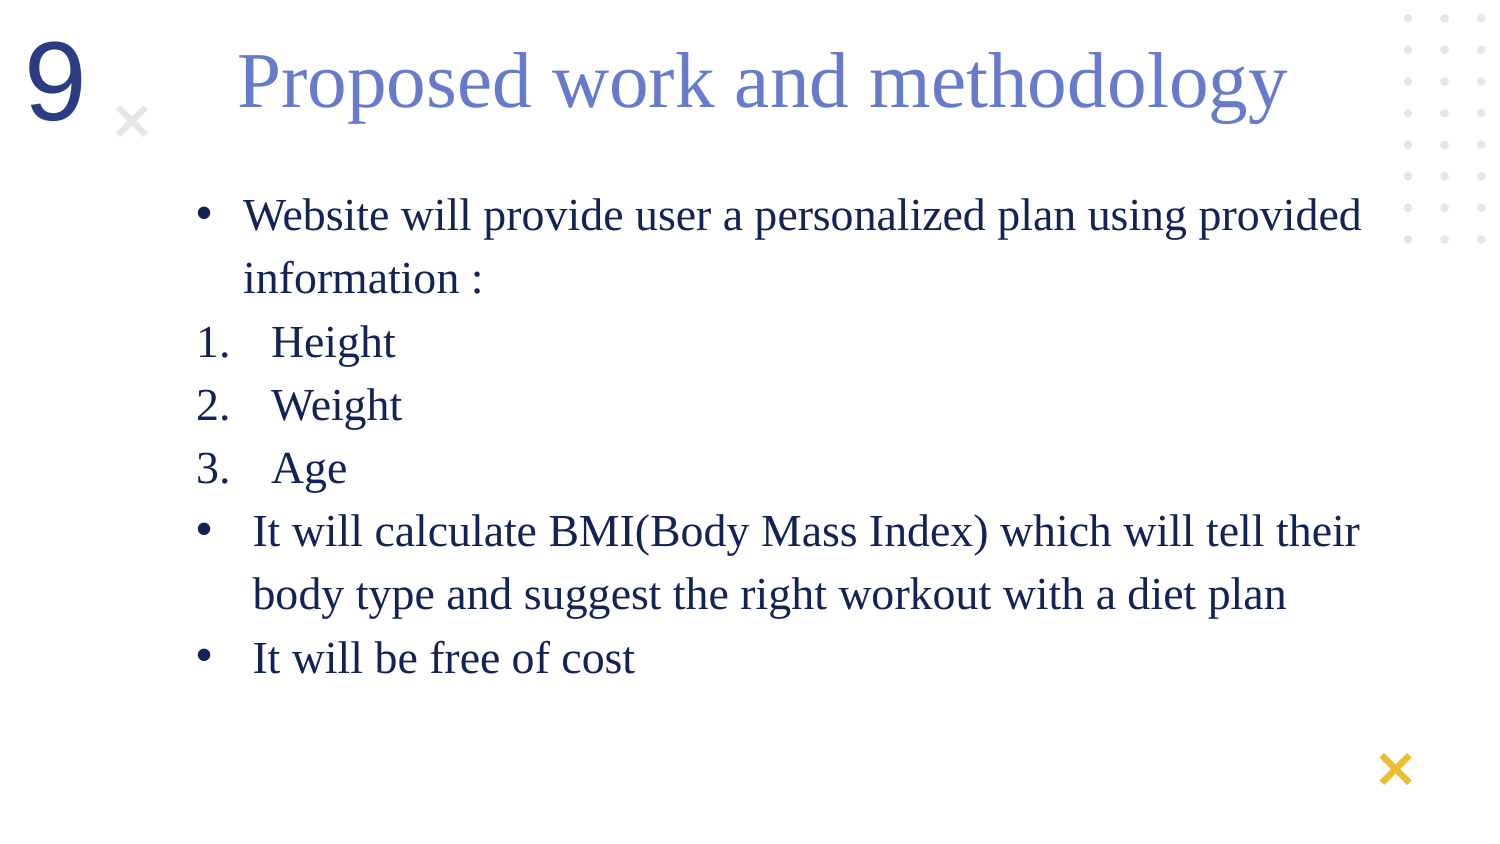

9
Proposed work and methodology
Website will provide user a personalized plan using provided information :
Height
Weight
Age
It will calculate BMI(Body Mass Index) which will tell their body type and suggest the right workout with a diet plan
It will be free of cost